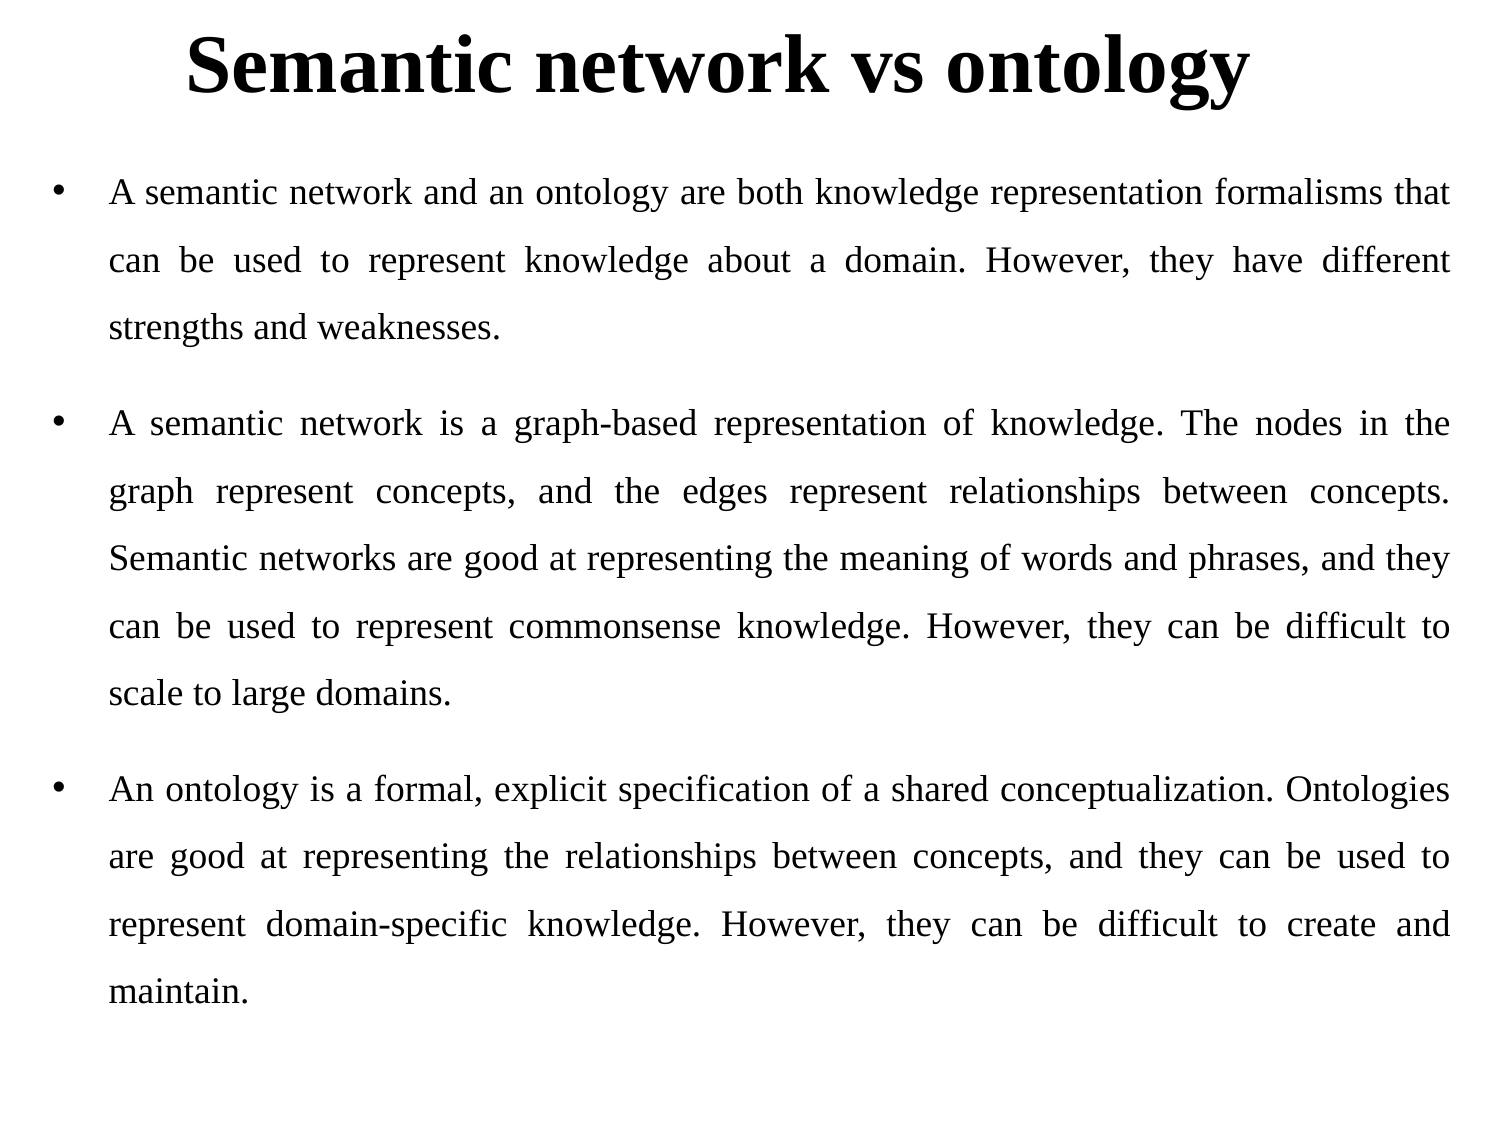

# Semantic network vs ontology
A semantic network and an ontology are both knowledge representation formalisms that can be used to represent knowledge about a domain. However, they have different strengths and weaknesses.
A semantic network is a graph-based representation of knowledge. The nodes in the graph represent concepts, and the edges represent relationships between concepts. Semantic networks are good at representing the meaning of words and phrases, and they can be used to represent commonsense knowledge. However, they can be difficult to scale to large domains.
An ontology is a formal, explicit specification of a shared conceptualization. Ontologies are good at representing the relationships between concepts, and they can be used to represent domain-specific knowledge. However, they can be difficult to create and maintain.